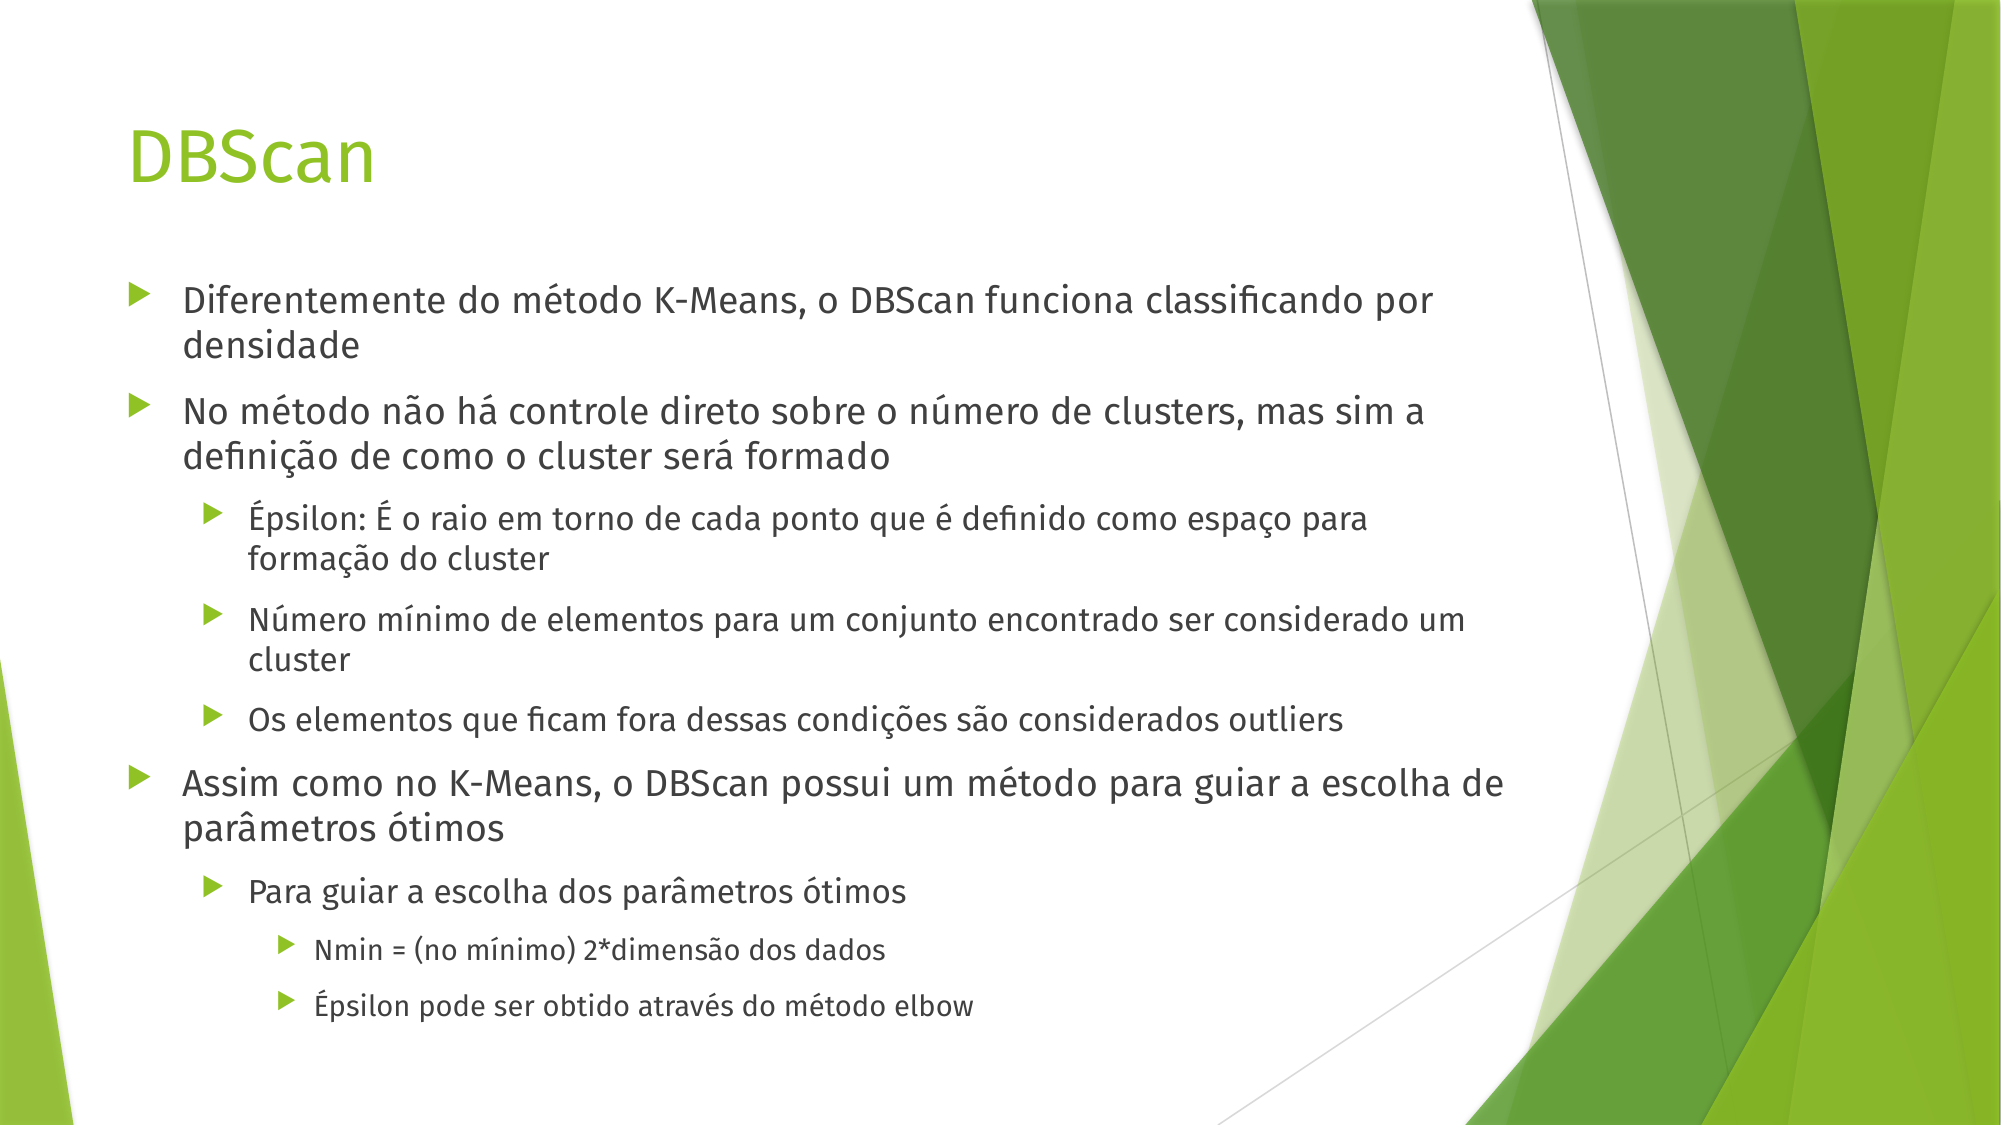

# DBScan
Diferentemente do método K-Means, o DBScan funciona classificando por densidade
No método não há controle direto sobre o número de clusters, mas sim a definição de como o cluster será formado
Épsilon: É o raio em torno de cada ponto que é definido como espaço para formação do cluster
Número mínimo de elementos para um conjunto encontrado ser considerado um cluster
Os elementos que ficam fora dessas condições são considerados outliers
Assim como no K-Means, o DBScan possui um método para guiar a escolha de parâmetros ótimos
Para guiar a escolha dos parâmetros ótimos
Nmin = (no mínimo) 2*dimensão dos dados
Épsilon pode ser obtido através do método elbow